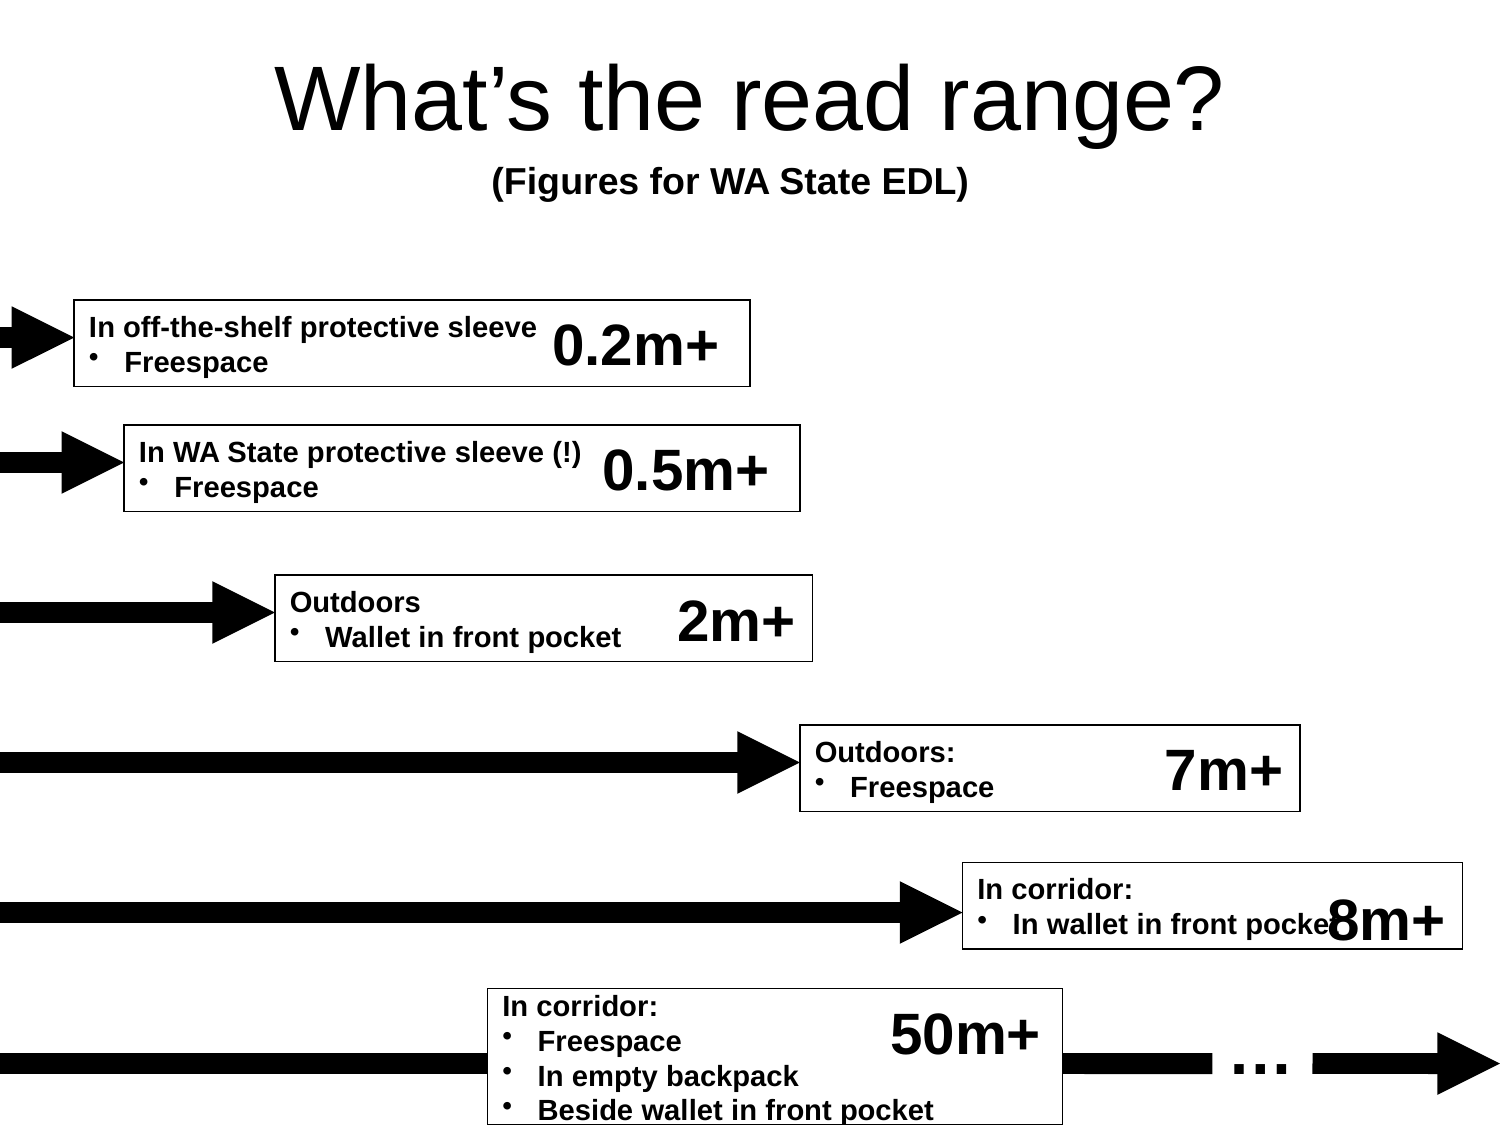

# What’s the read range?
(Figures for WA State EDL)
In off-the-shelf protective sleeve
Freespace
0.2m+

In WA State protective sleeve (!)
Freespace
0.5m+

Outdoors
Wallet in front pocket
2m+

Outdoors:
Freespace
7m+

In corridor:
In wallet in front pocket

8m+
In corridor:
Freespace
In empty backpack
Beside wallet in front pocket
50m+
…